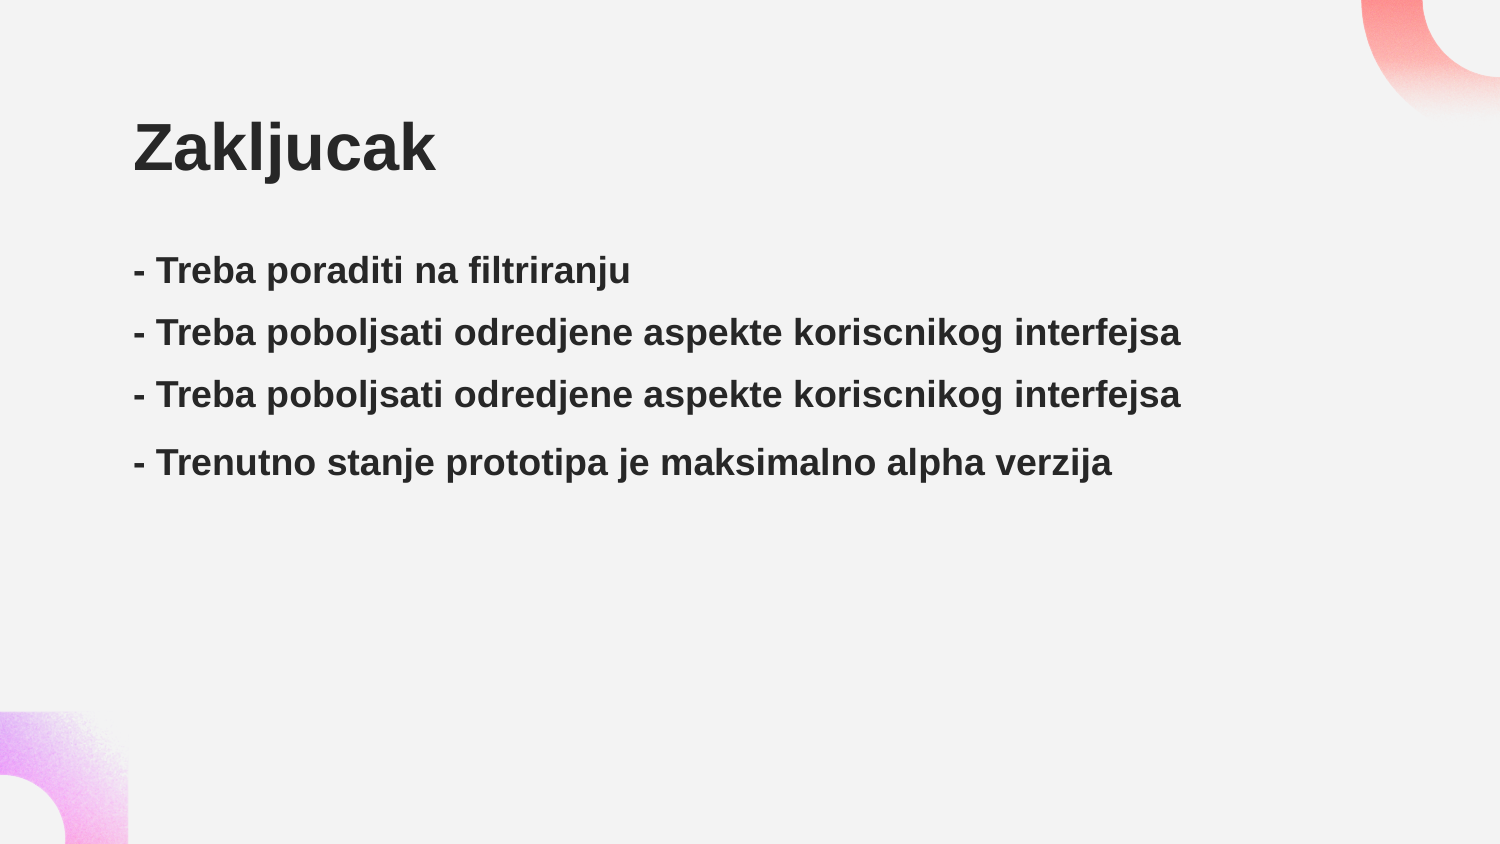

# Zakljucak
- Treba poraditi na filtriranju
- Treba poboljsati odredjene aspekte koriscnikog interfejsa
- Treba poboljsati odredjene aspekte koriscnikog interfejsa
- Trenutno stanje prototipa je maksimalno alpha verzija